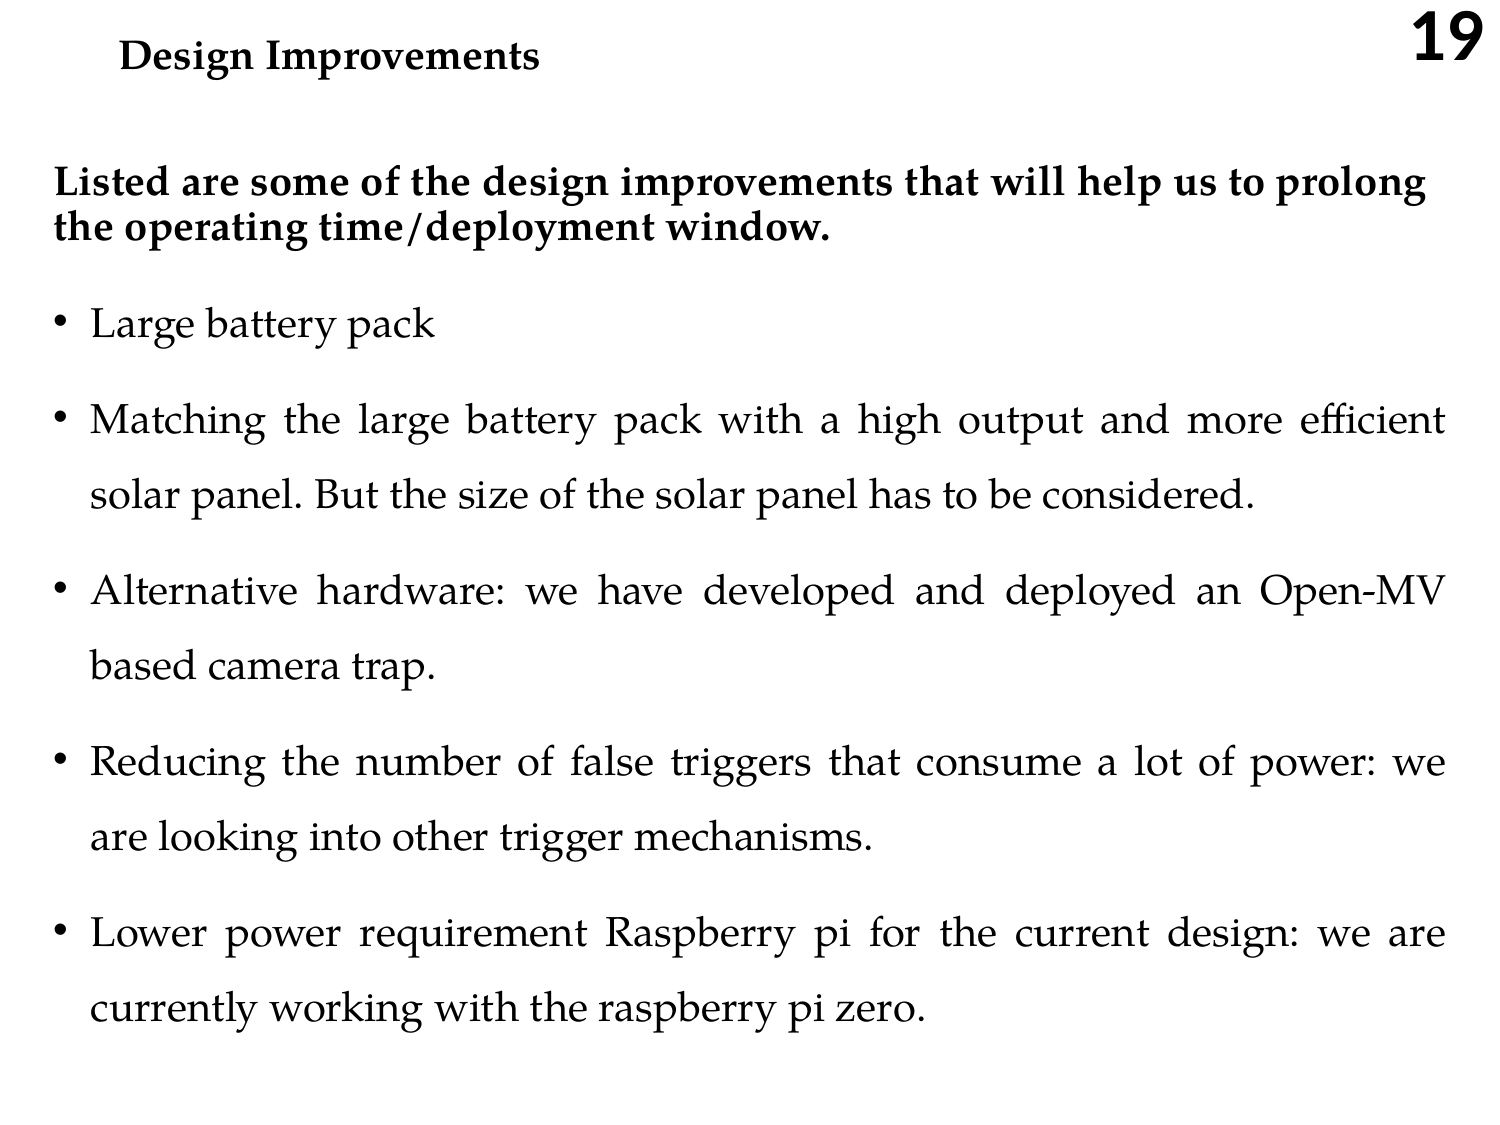

# Design Improvements
19
Listed are some of the design improvements that will help us to prolong the operating time/deployment window.
Large battery pack
Matching the large battery pack with a high output and more efficient solar panel. But the size of the solar panel has to be considered.
Alternative hardware: we have developed and deployed an Open-MV based camera trap.
Reducing the number of false triggers that consume a lot of power: we are looking into other trigger mechanisms.
Lower power requirement Raspberry pi for the current design: we are currently working with the raspberry pi zero.